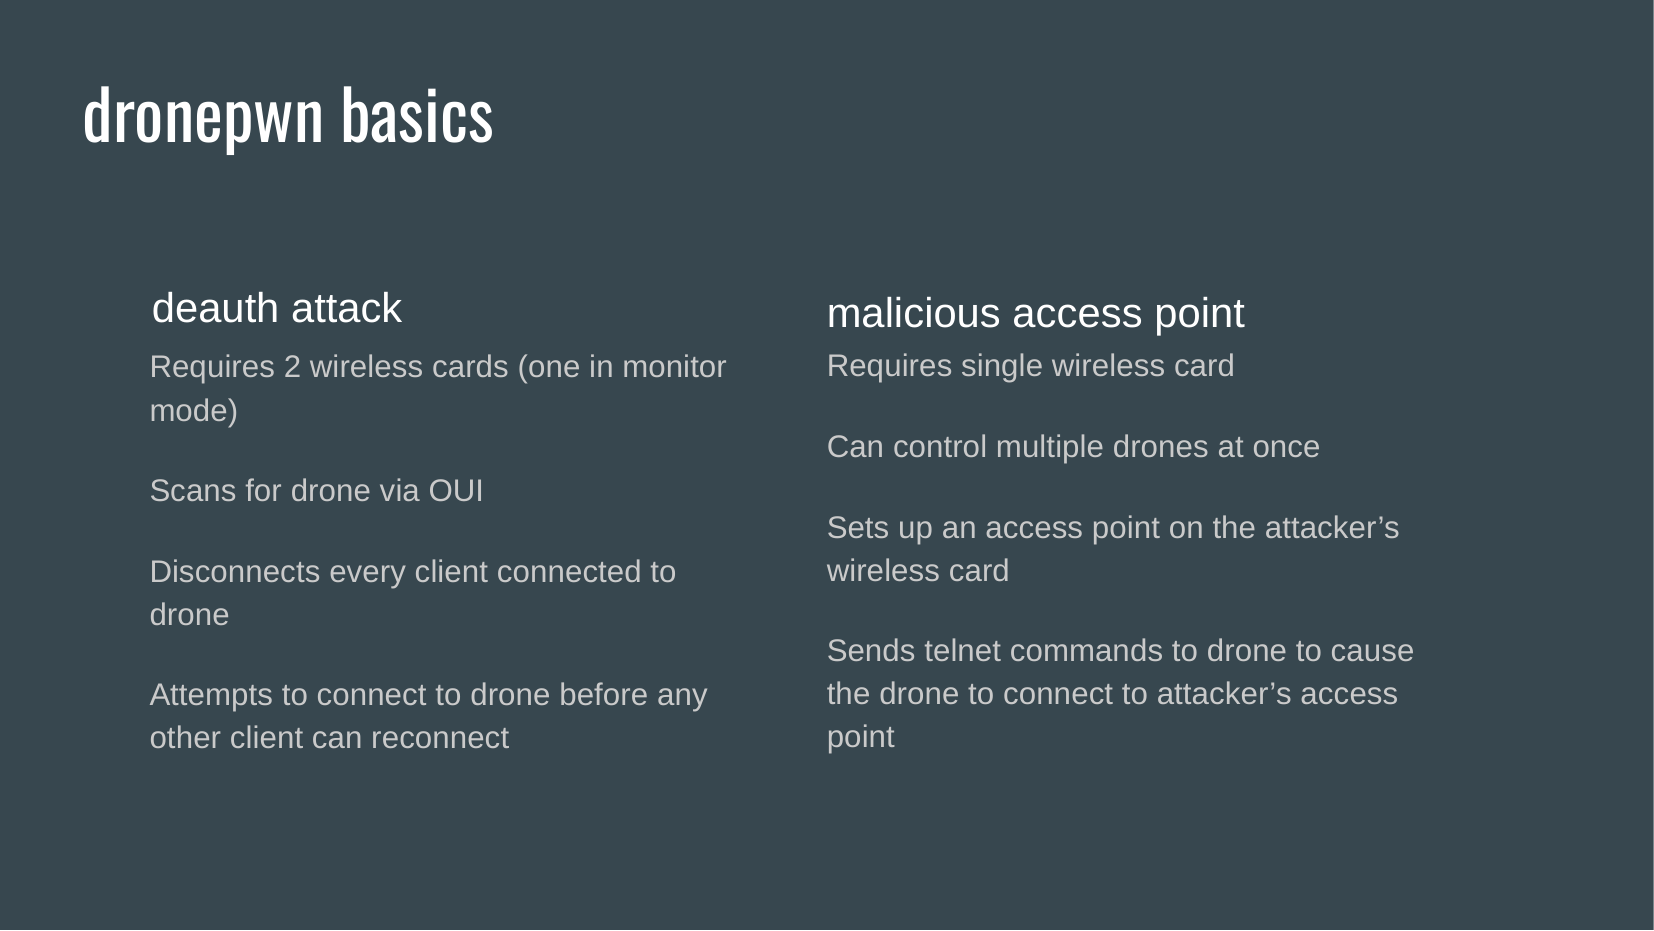

# dronepwn basics
deauth attack
malicious access point
Requires single wireless card
Can control multiple drones at once
Sets up an access point on the attacker’s wireless card
Sends telnet commands to drone to cause the drone to connect to attacker’s access point
Requires 2 wireless cards (one in monitor mode)
Scans for drone via OUI
Disconnects every client connected to drone
Attempts to connect to drone before any other client can reconnect